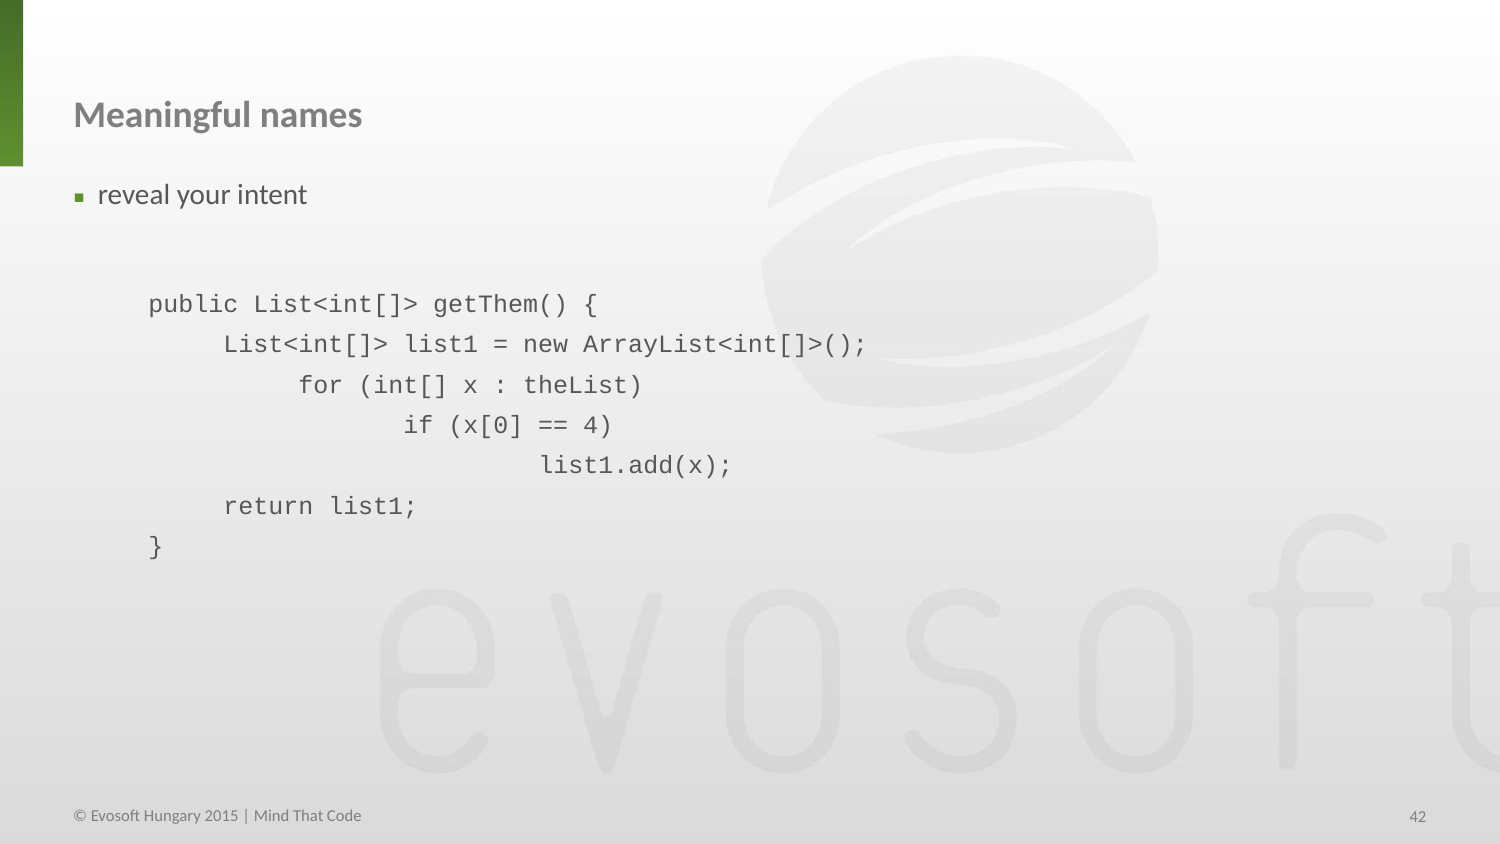

Meaningful names
  reveal your intent

public List<int[]> getThem() {
     List<int[]> list1 = new ArrayList<int[]>();
          for (int[] x : theList)
                 if (x[0] == 4)
                          list1.add(x);
     return list1;
}